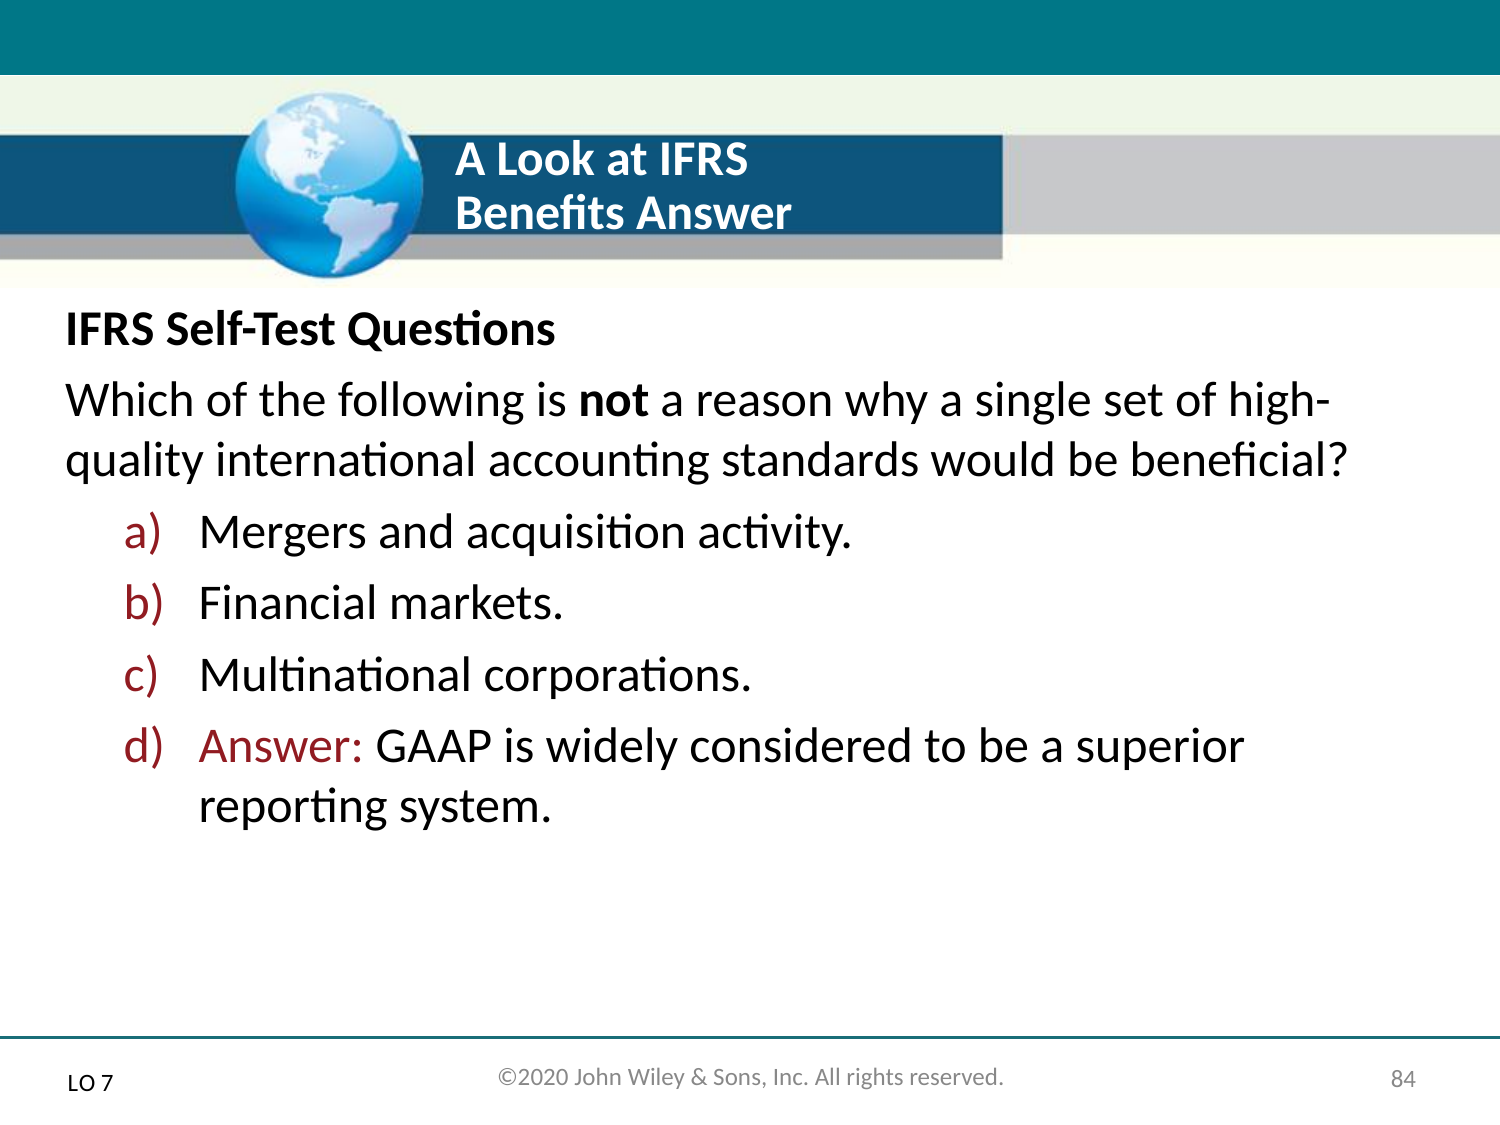

# A Look at I F R S Benefits Answer
I F R S Self-Test Questions
Which of the following is not a reason why a single set of high-quality international accounting standards would be beneficial?
Mergers and acquisition activity.
Financial markets.
Multinational corporations.
Answer: G A A P is widely considered to be a superior reporting system.
L O 7